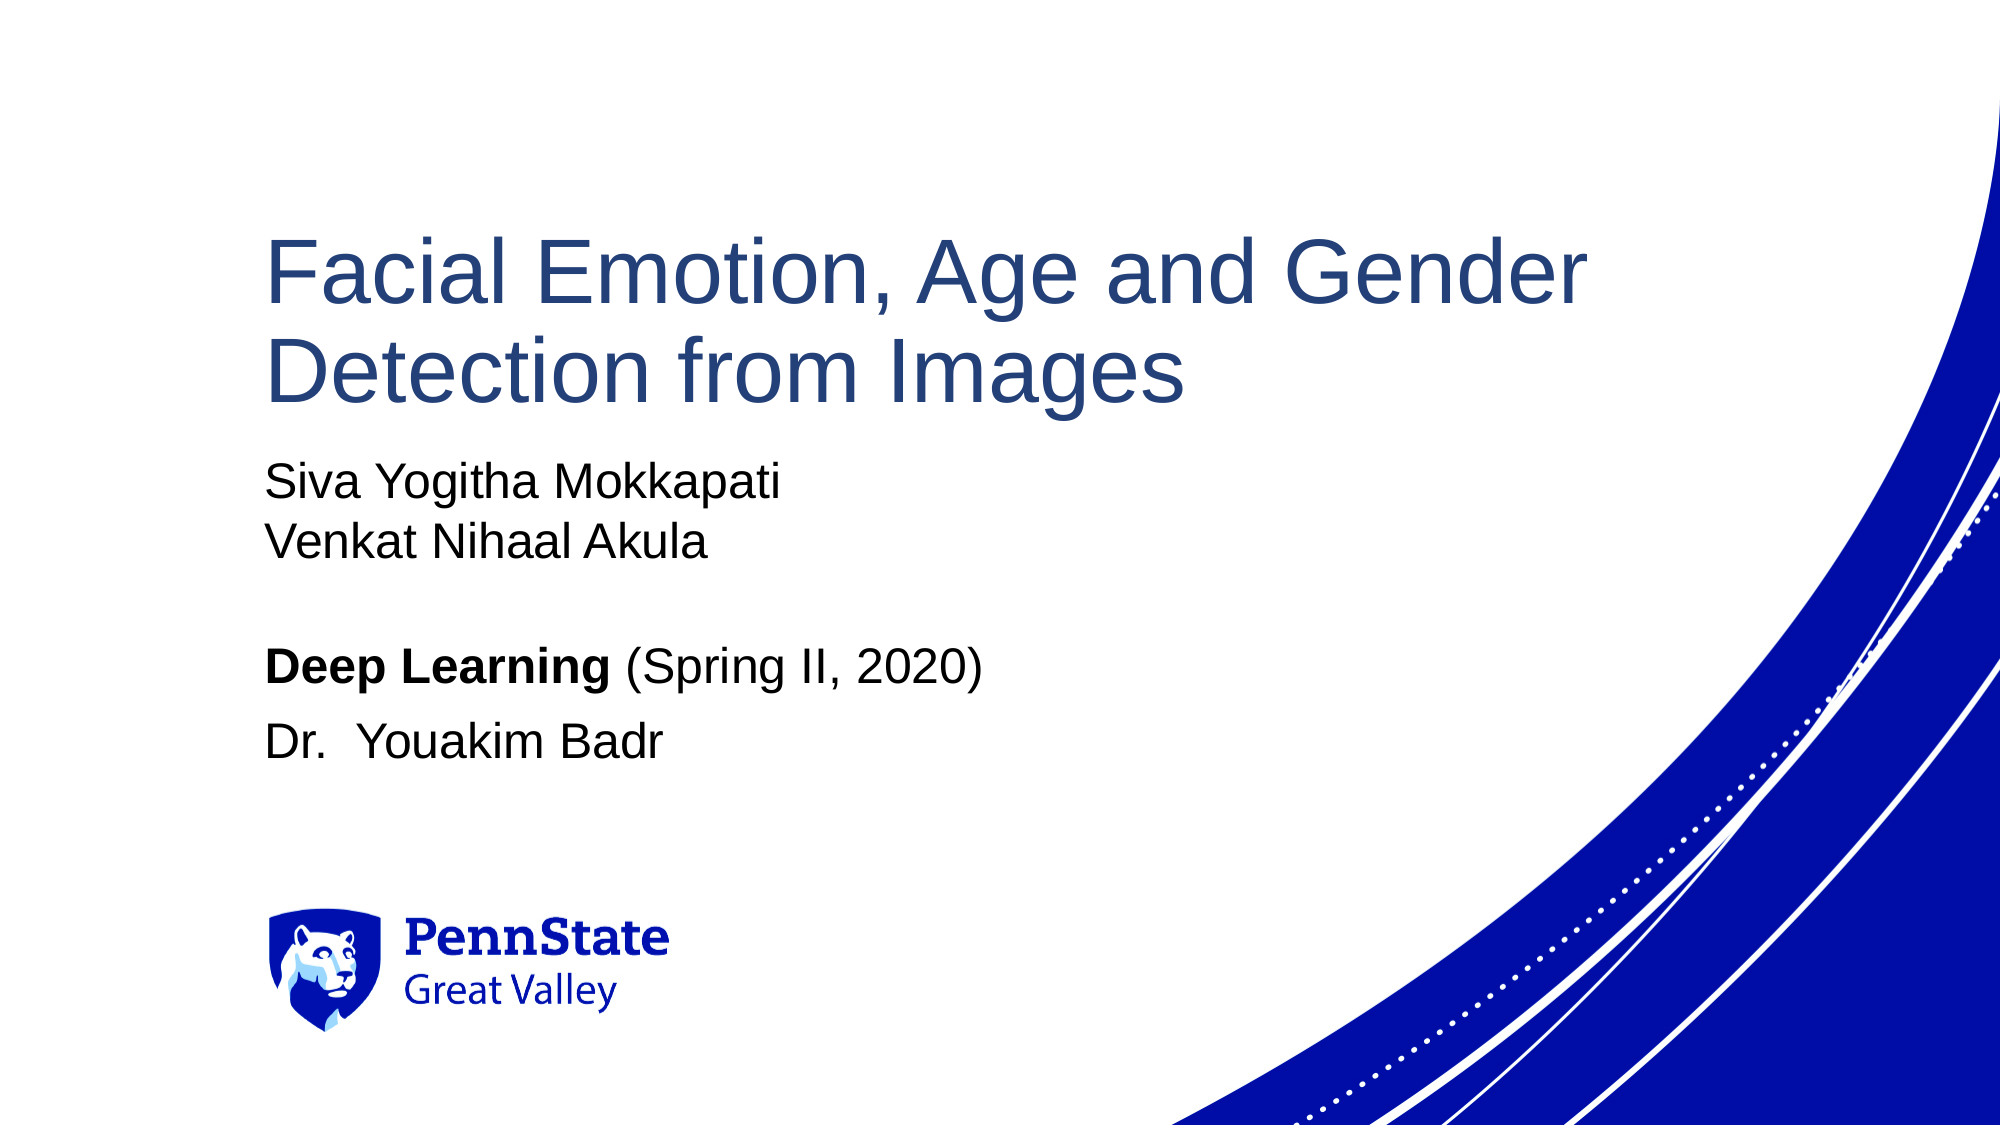

# Facial Emotion, Age and Gender Detection from Images
Siva Yogitha Mokkapati
Venkat Nihaal Akula
Deep Learning (Spring II, 2020)
Dr.  Youakim Badr